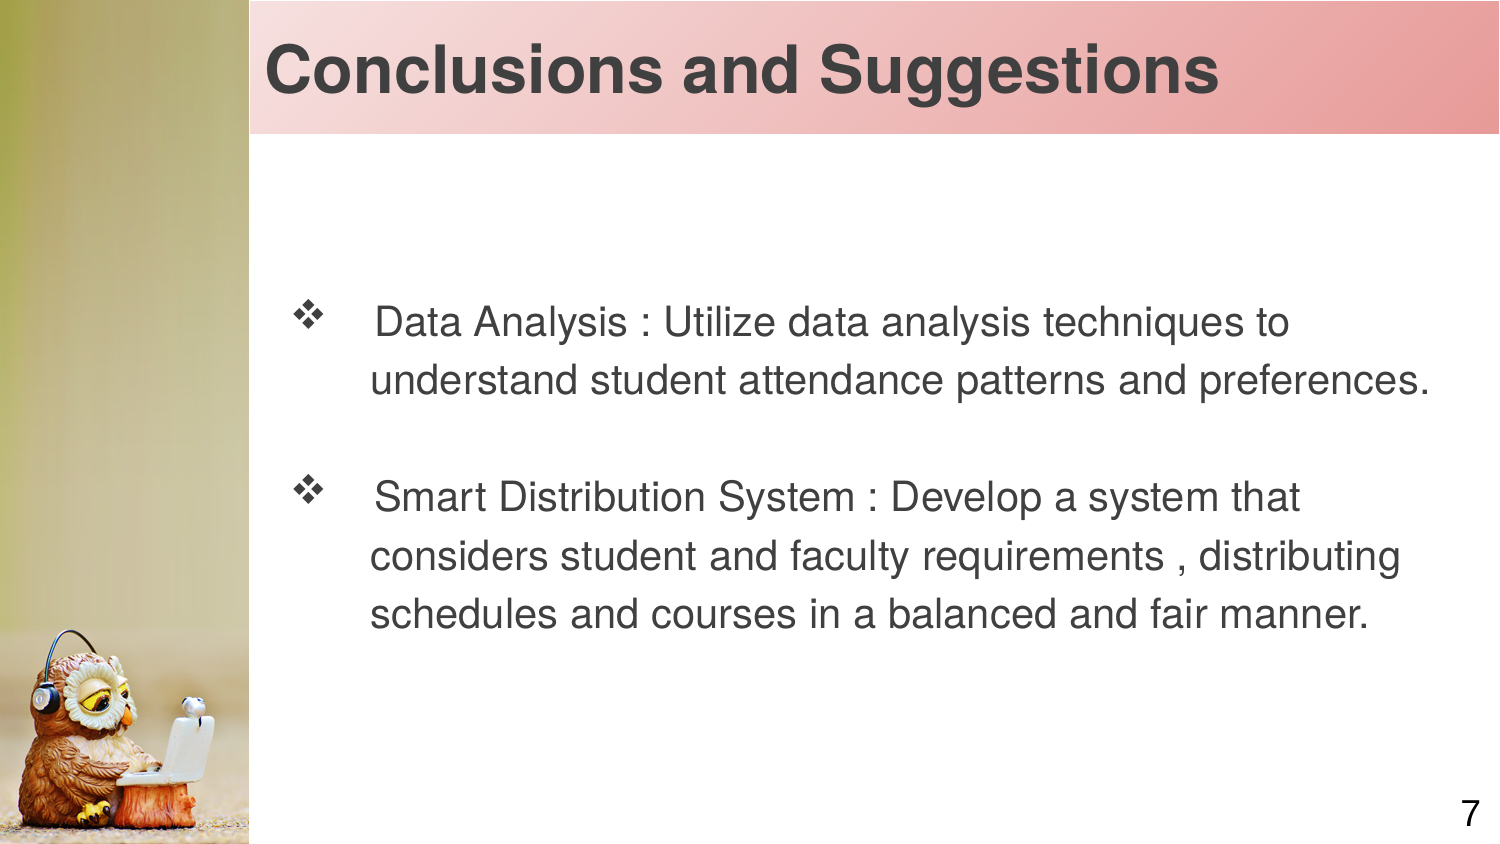

# Conclusions and Suggestions
Data Analysis : Utilize data analysis techniques to
       understand student attendance patterns and preferences.

Smart Distribution System : Develop a system that
       considers student and faculty requirements , distributing
       schedules and courses in a balanced and fair manner.
7